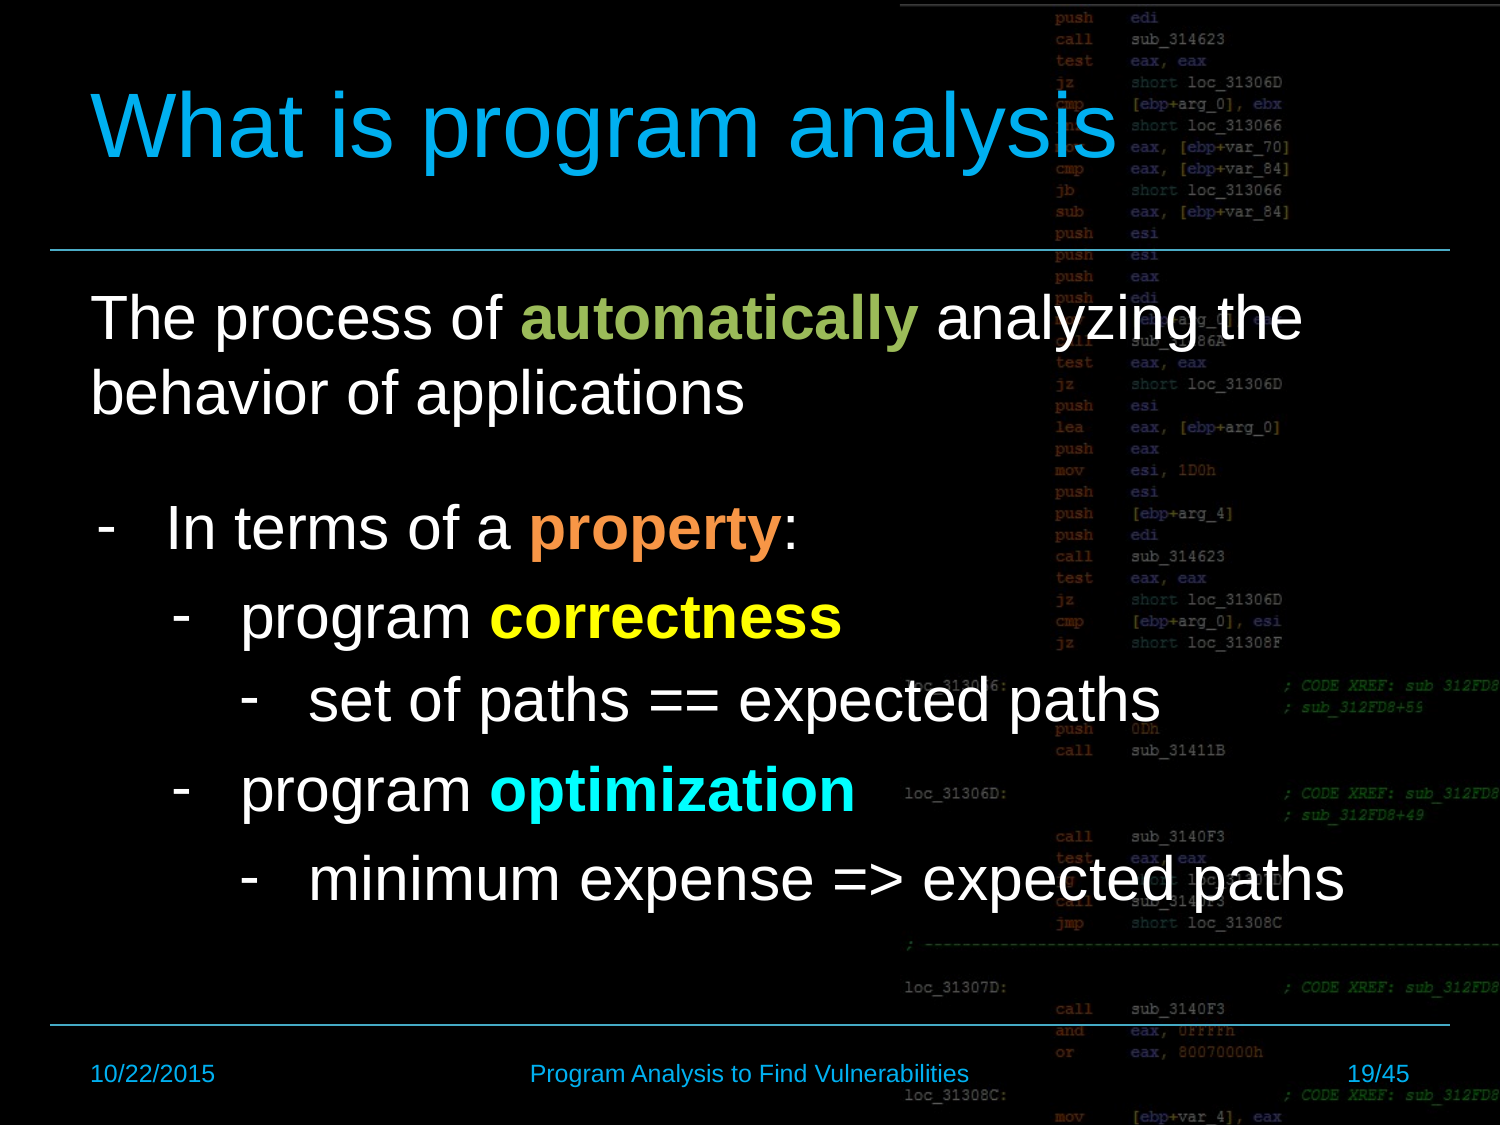

#
What is program analysis

The process of automatically analyzing the behavior of applications

In terms of a property:
program correctness

program optimization
set of paths == expected paths
minimum expense => expected paths

10/22/2015
Program Analysis to Find Vulnerabilities
19/45